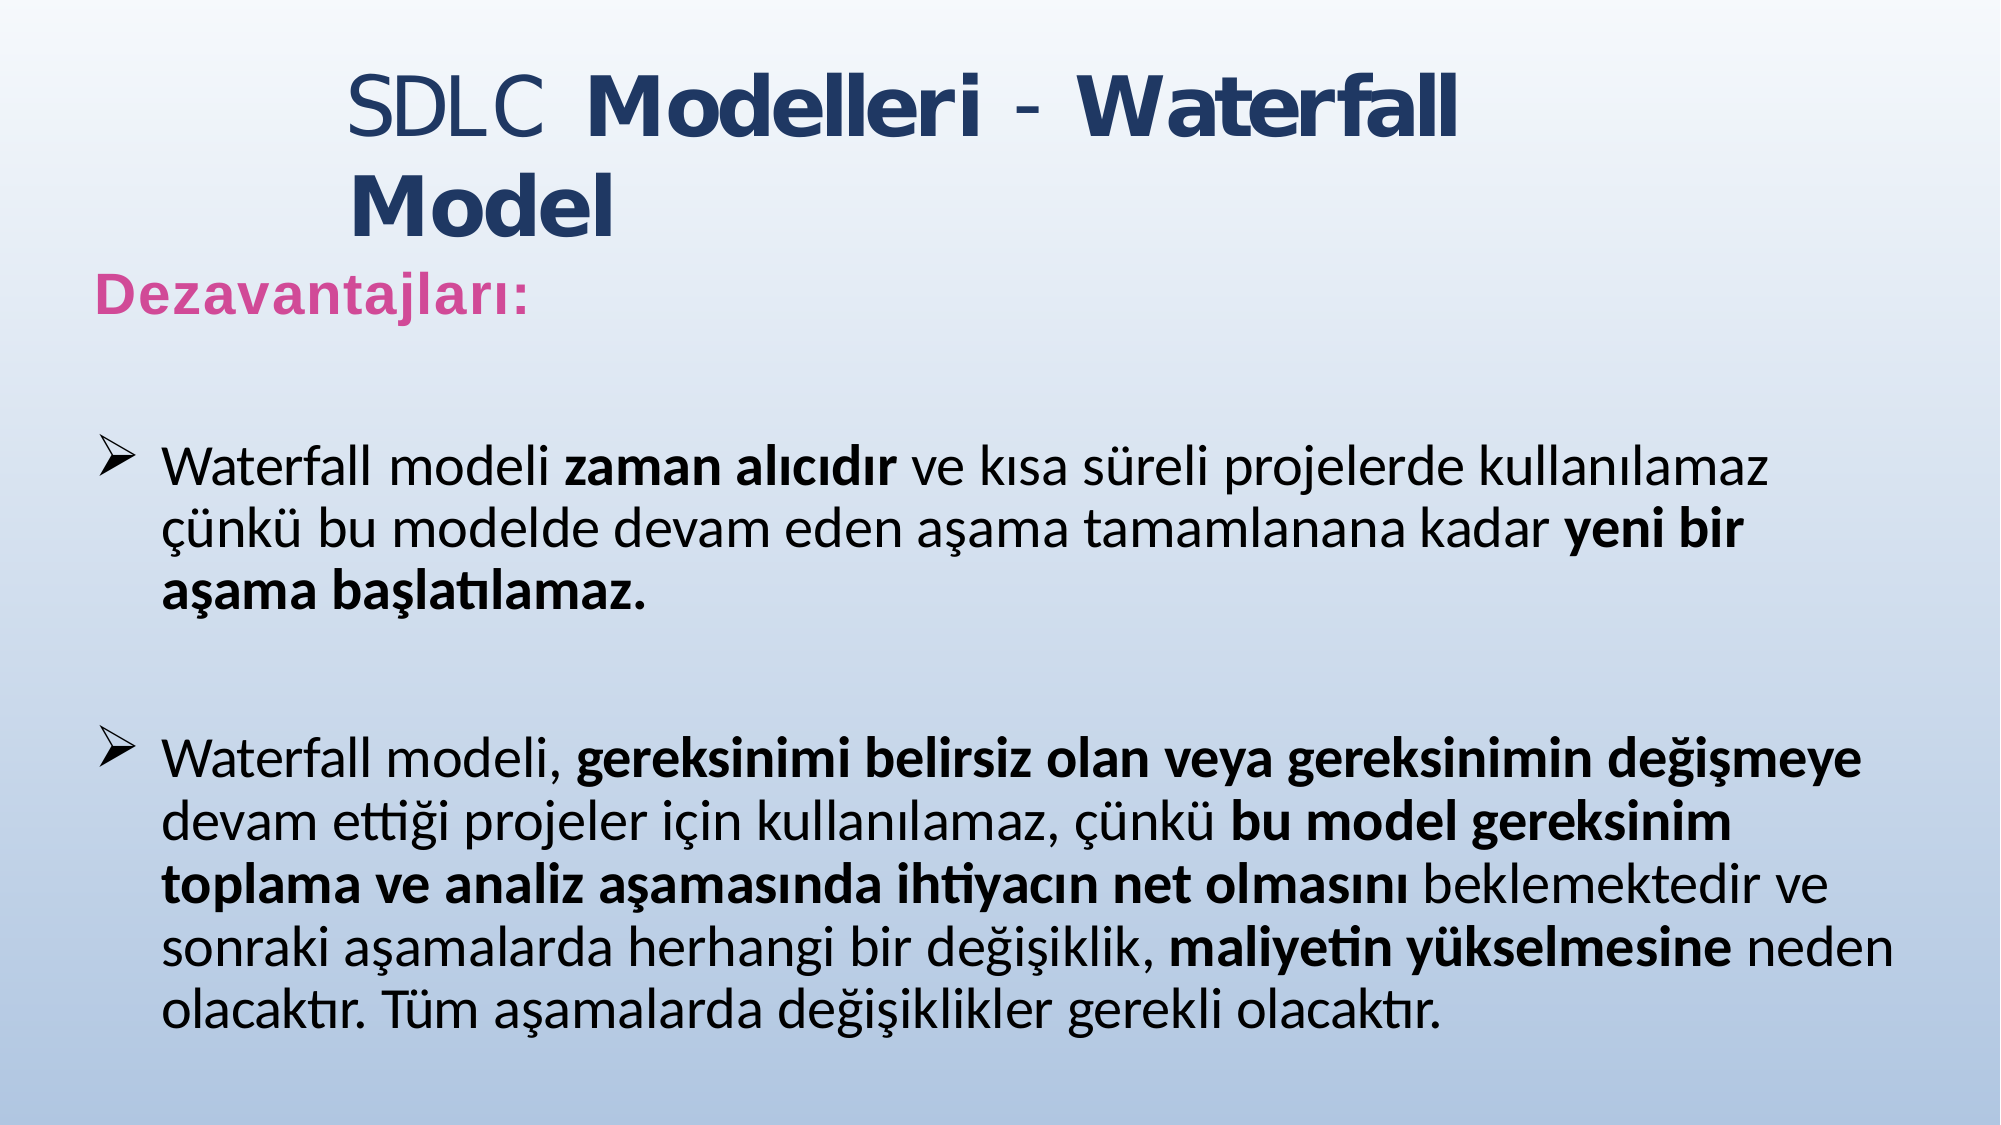

# SDLC Modelleri - Waterfall Model
Dezavantajları:

Waterfall modeli zaman alıcıdır ve kısa süreli projelerde kullanılamaz  çünkü bu modelde devam eden aşama tamamlanana kadar yeni bir  aşama başlatılamaz.

Waterfall modeli, gereksinimi belirsiz olan veya gereksinimin değişmeye  devam ettiği projeler için kullanılamaz, çünkü bu model gereksinim  toplama ve analiz aşamasında ihtiyacın net olmasını beklemektedir ve  sonraki aşamalarda herhangi bir değişiklik, maliyetin yükselmesine neden  olacaktır. Tüm aşamalarda değişiklikler gerekli olacaktır.